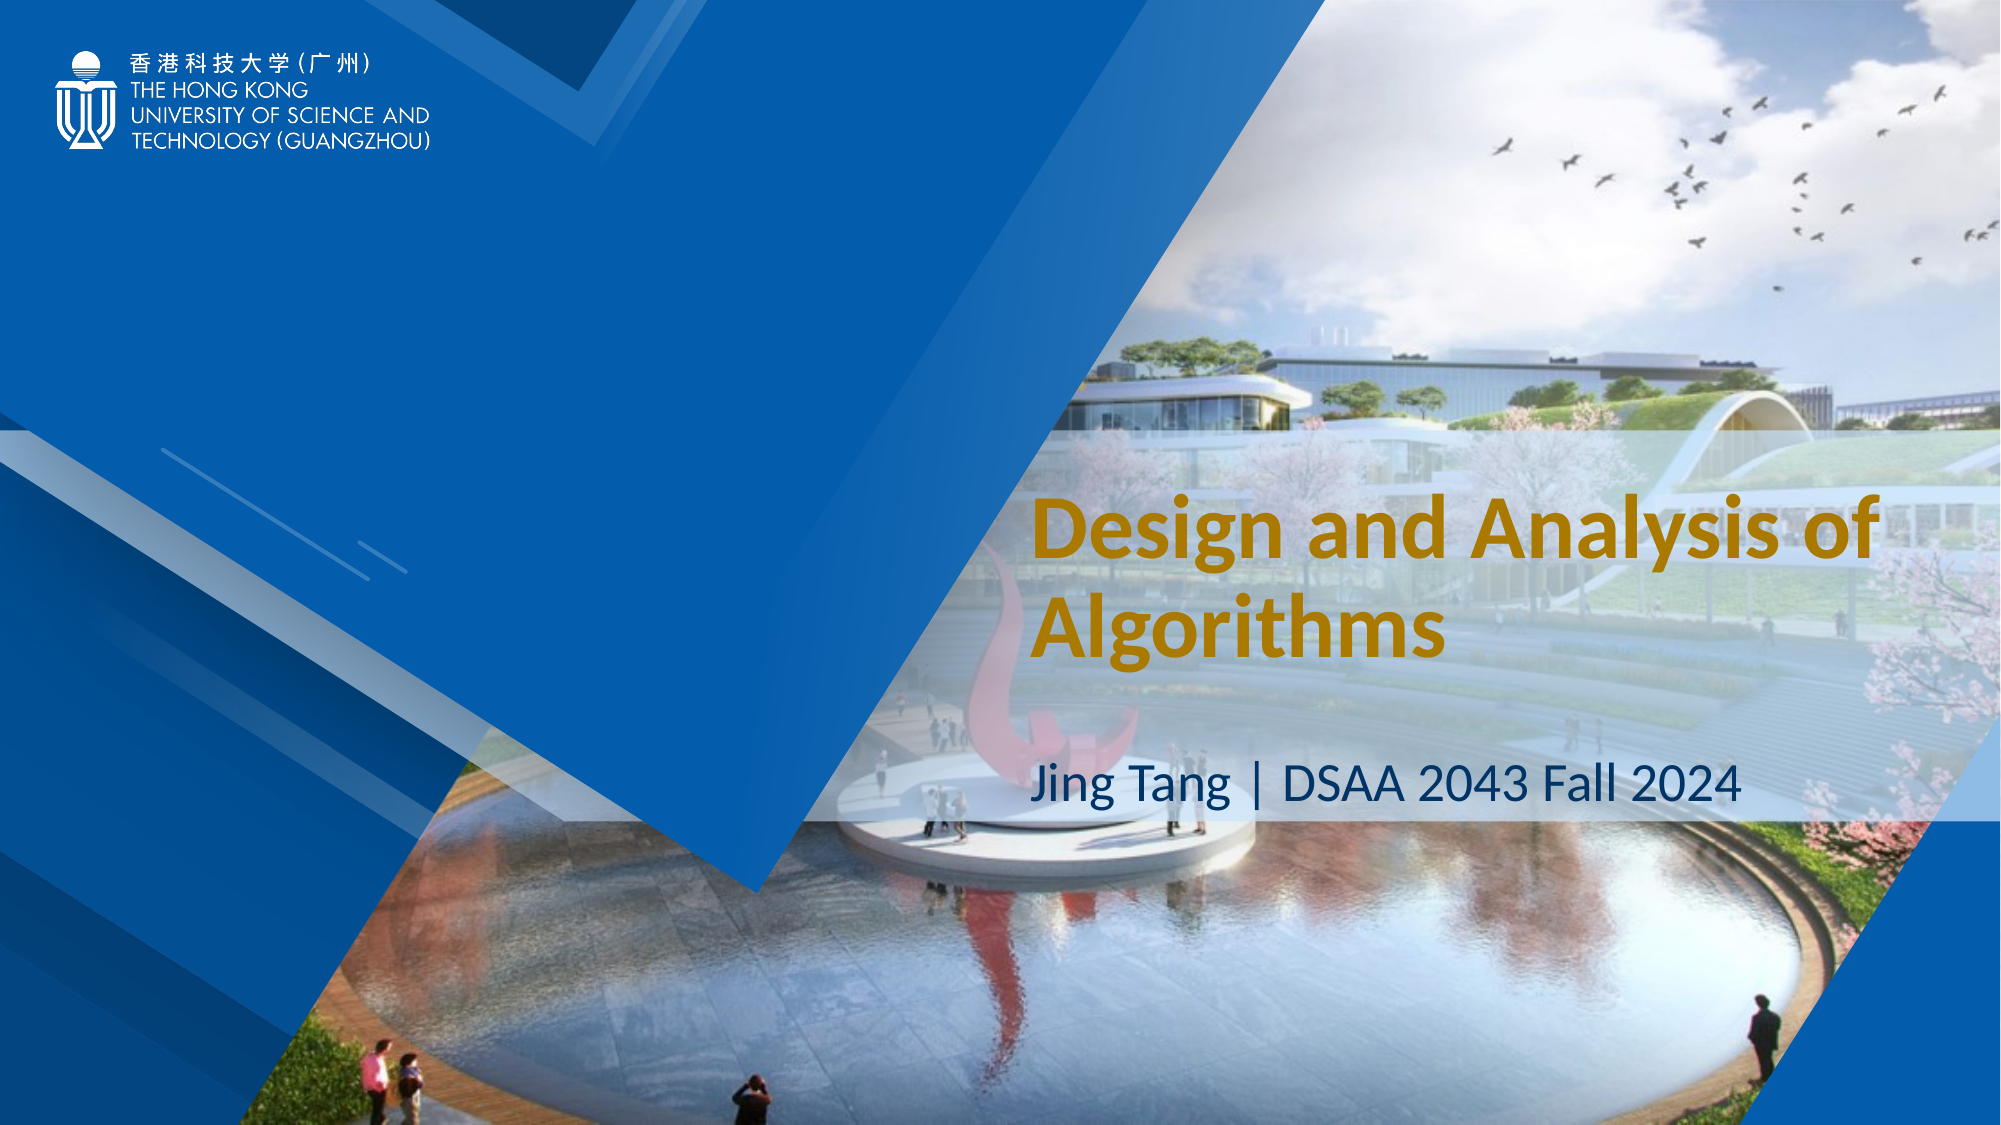

# Design and Analysis of Algorithms
Jing Tang | DSAA 2043 Fall 2024